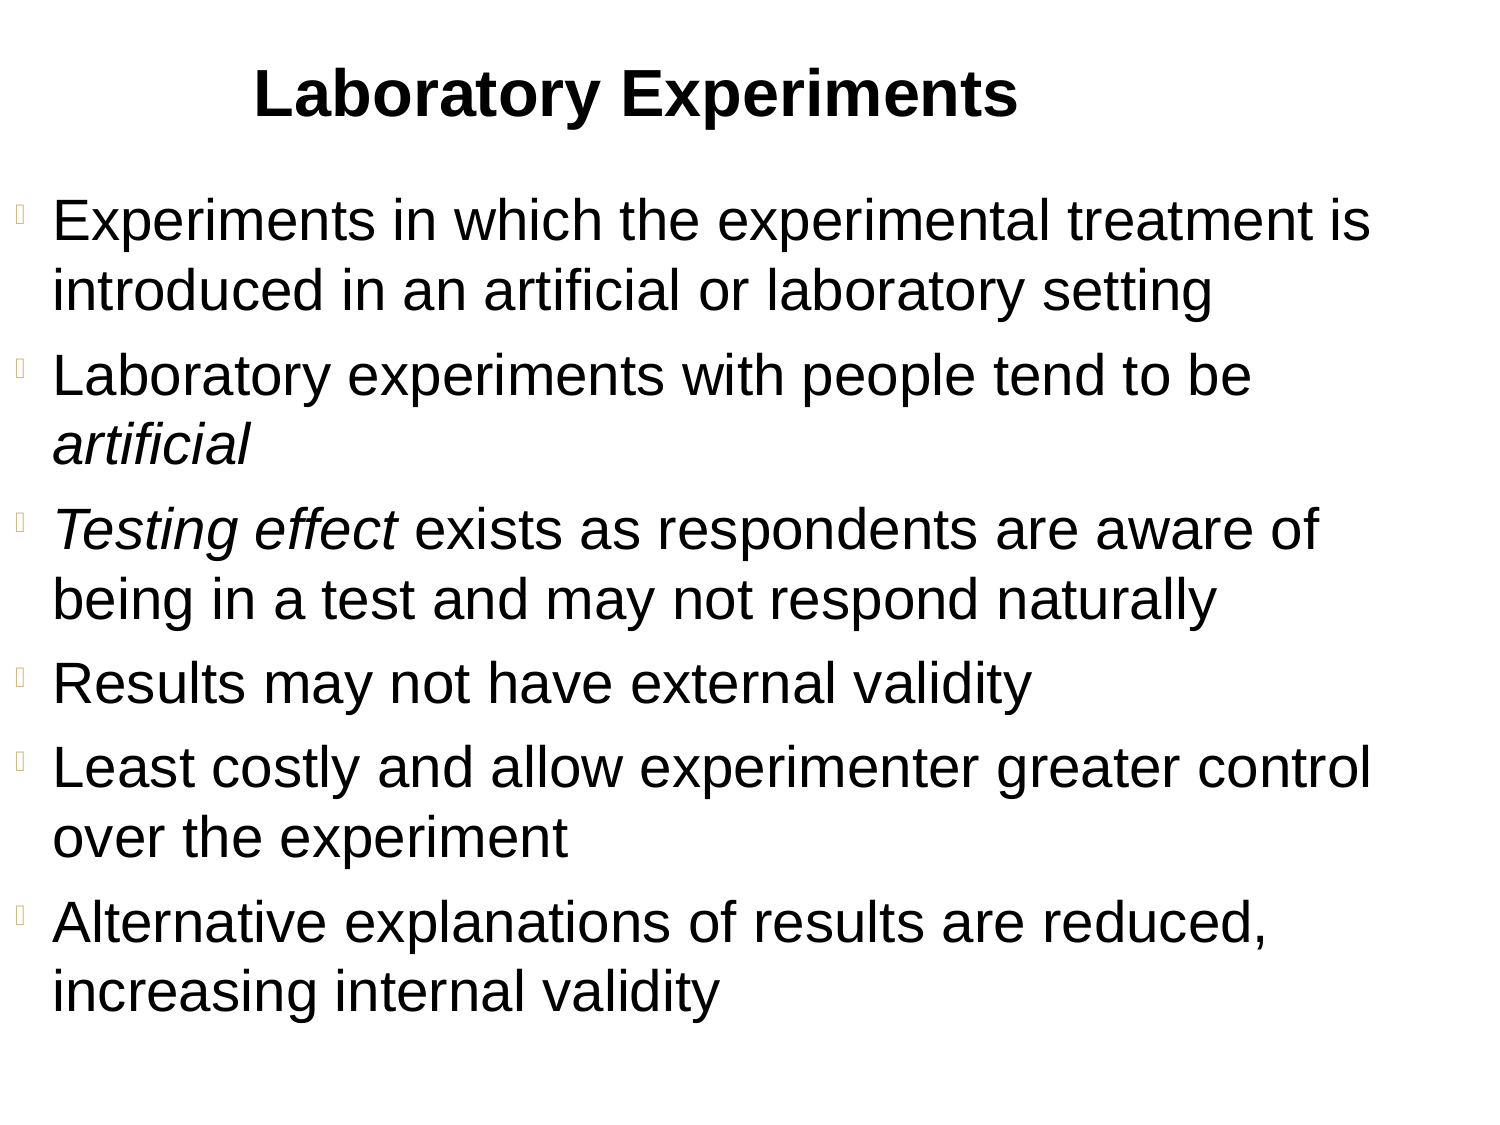

Laboratory Experiments
Experiments in which the experimental treatment is introduced in an artificial or laboratory setting
Laboratory experiments with people tend to be artificial
Testing effect exists as respondents are aware of being in a test and may not respond naturally
Results may not have external validity
Least costly and allow experimenter greater control over the experiment
Alternative explanations of results are reduced, increasing internal validity